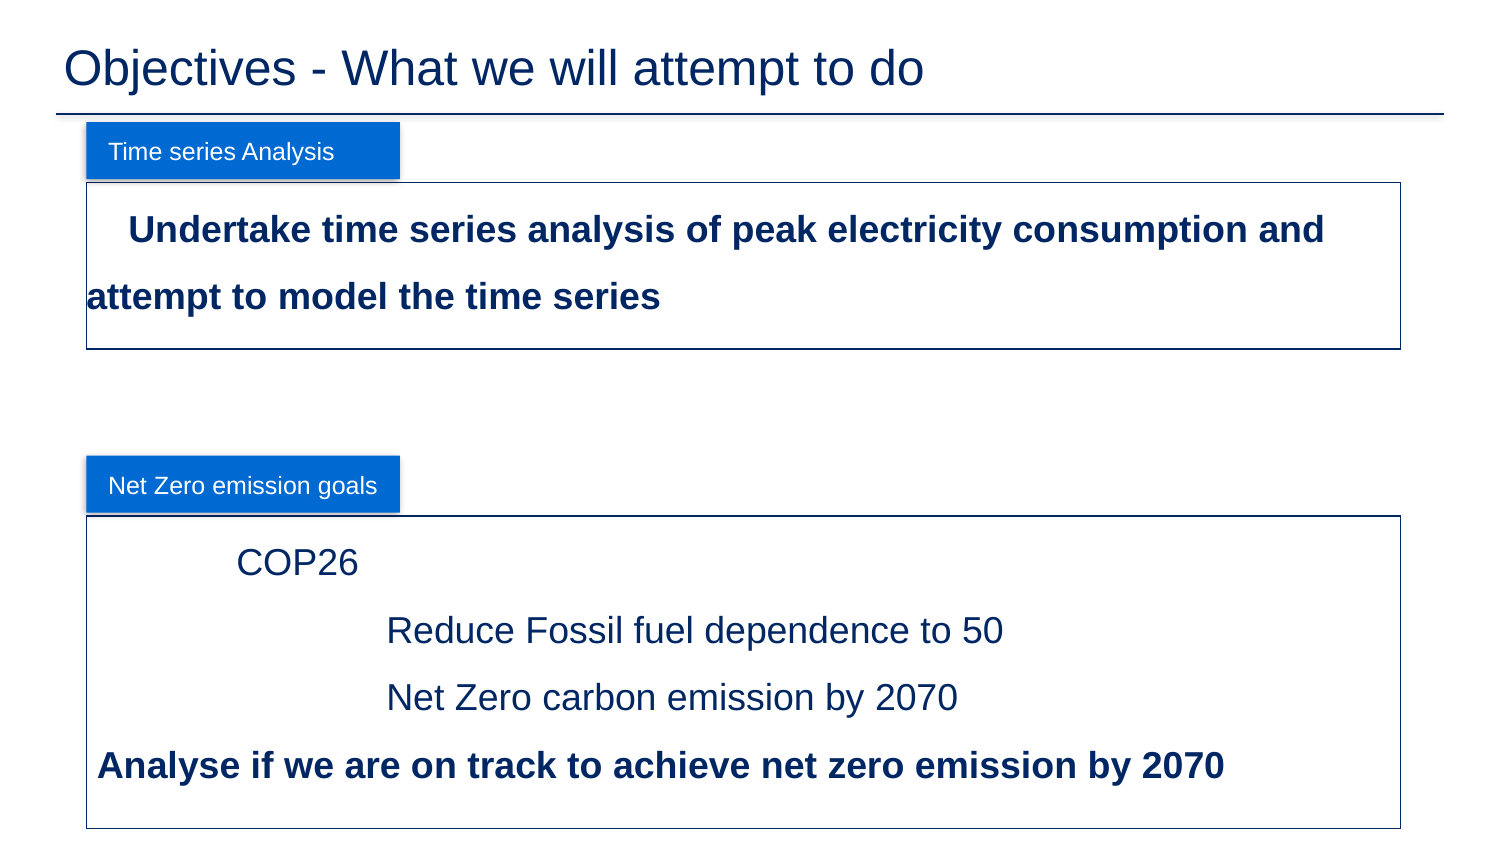

# Objectives - What we will attempt to do
 Time series Analysis
    Undertake time series analysis of peak electricity consumption and attempt to model the time series

 Net Zero emission goals
	COP26
		Reduce Fossil fuel dependence to 50
		Net Zero carbon emission by 2070
 Analyse if we are on track to achieve net zero emission by 2070